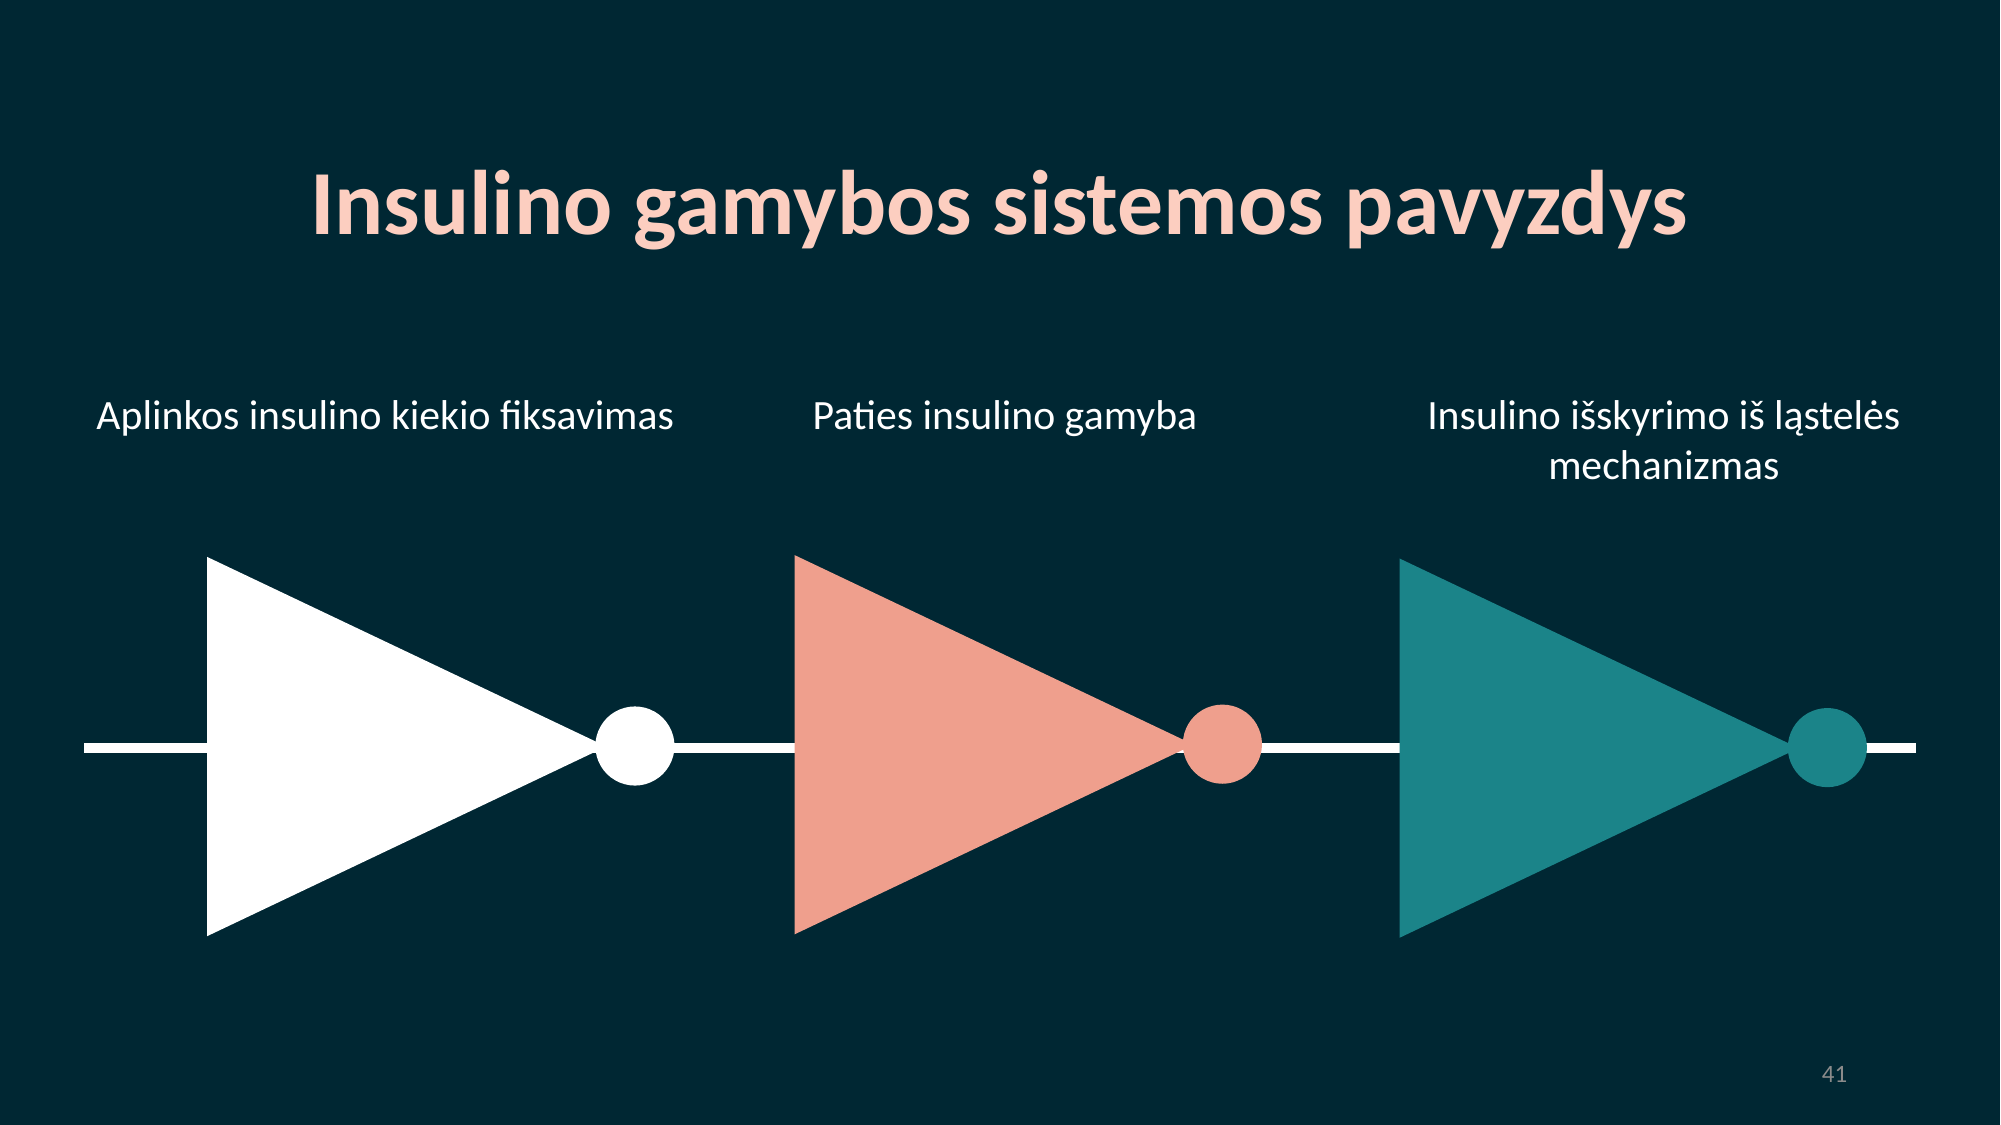

# Insulino gamybos sistemos pavyzdys
Aplinkos insulino kiekio fiksavimas
Paties insulino gamyba
Insulino išskyrimo iš ląstelės mechanizmas

41